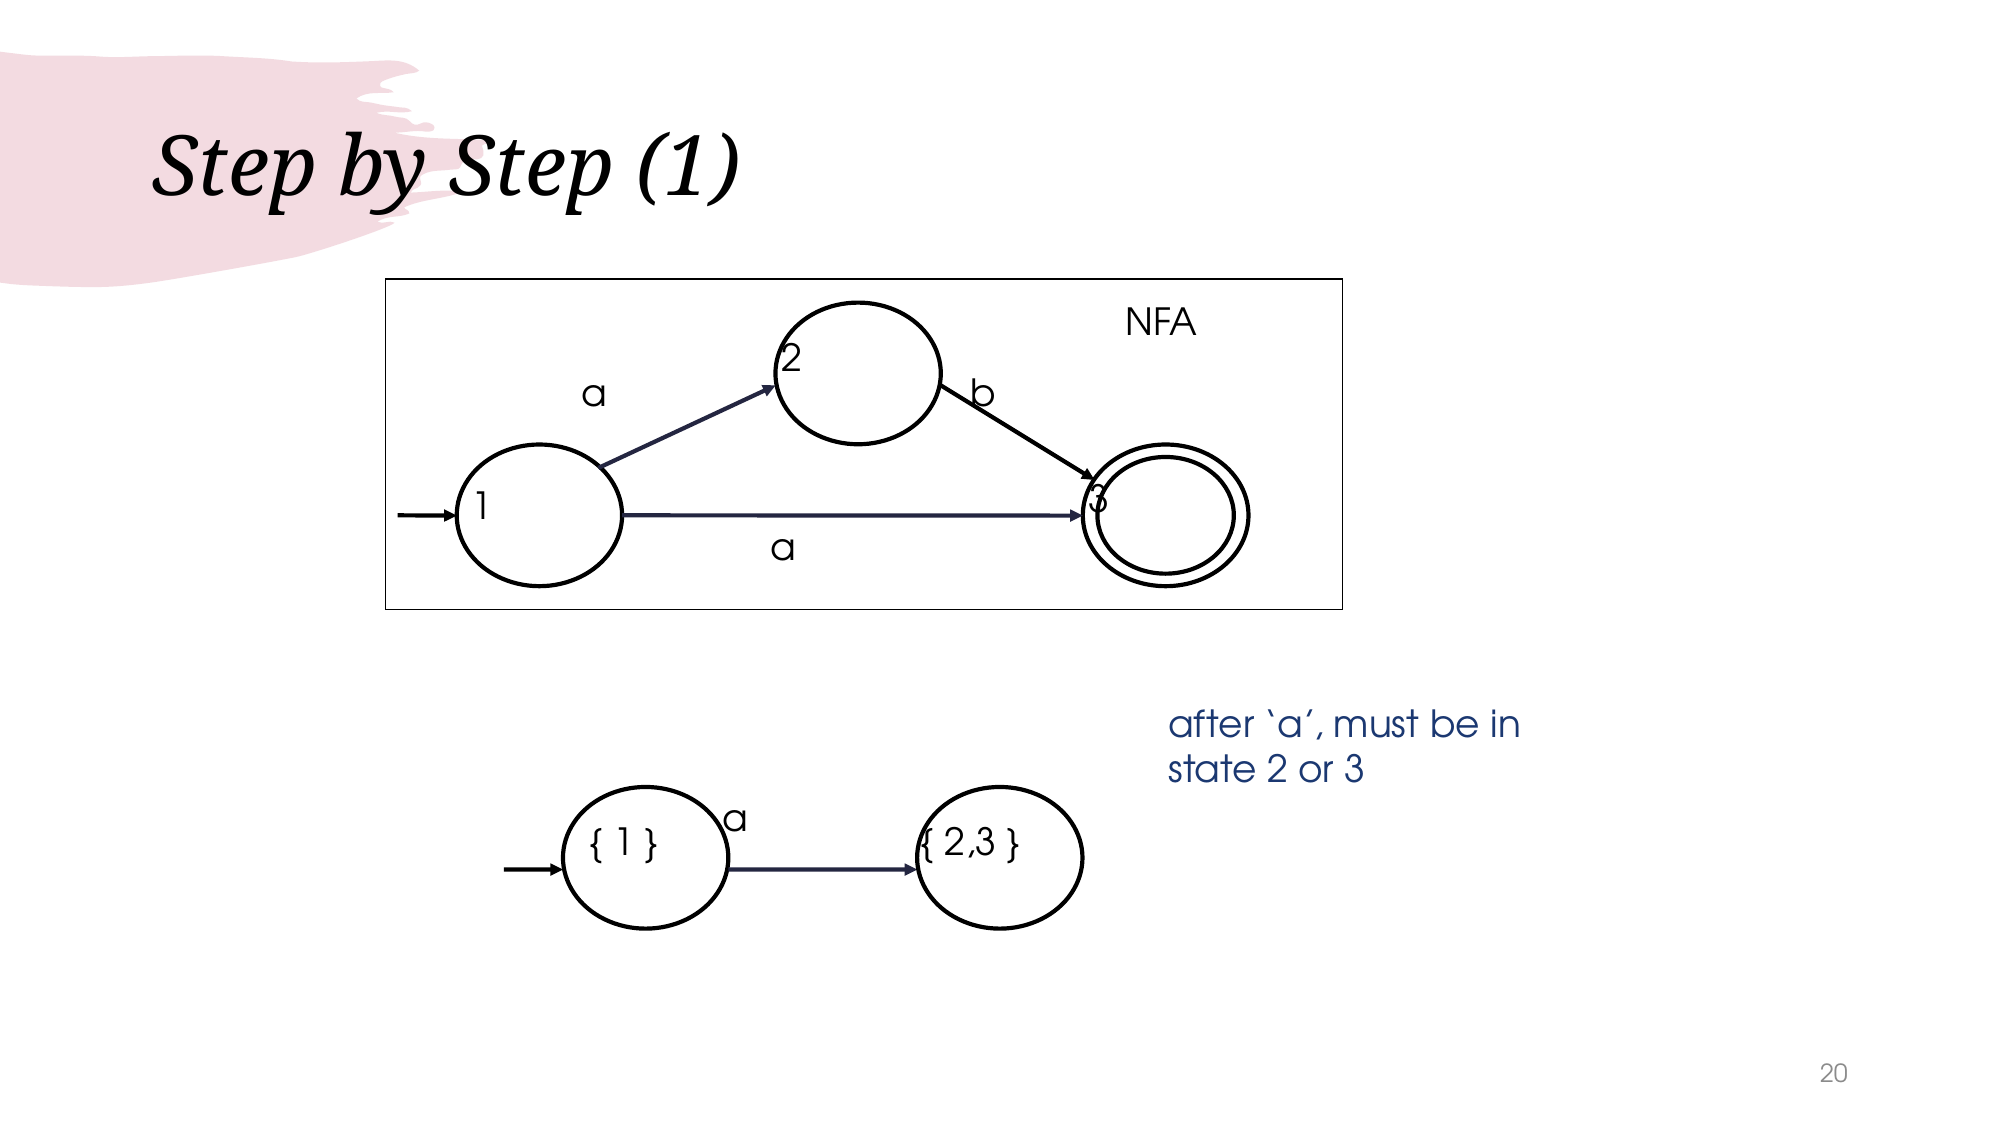

# Step by Step (1)

NFA

2
a
b

3
1
a

after ‘a’, must be in
state 2 or 3

a

{ 1 }
{ 2,3 }

20